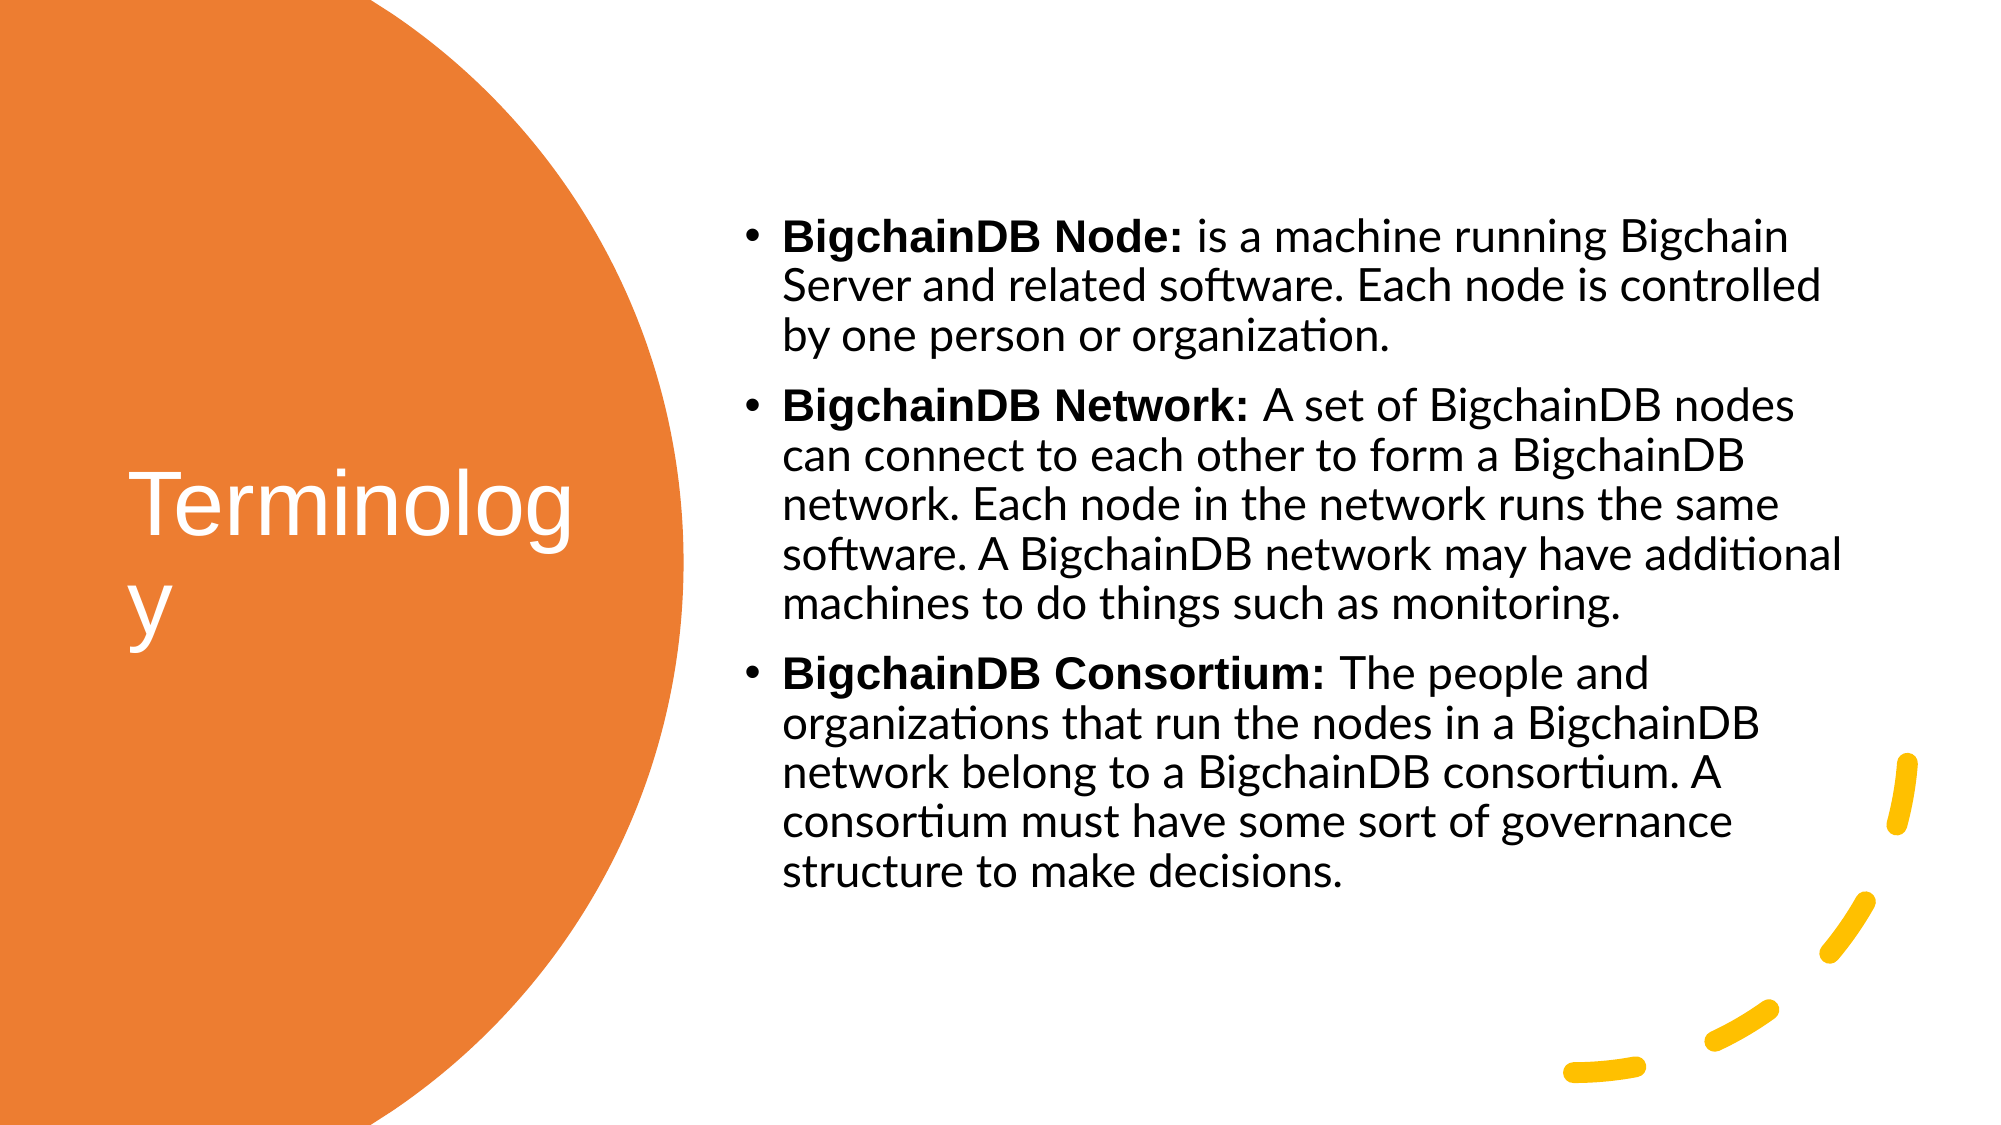

BigchainDB Node: is a machine running Bigchain Server and related software. Each node is controlled by one person or organization.
BigchainDB Network: A set of BigchainDB nodes can connect to each other to form a BigchainDB network. Each node in the network runs the same software. A BigchainDB network may have additional machines to do things such as monitoring.
BigchainDB Consortium: The people and organizations that run the nodes in a BigchainDB network belong to a BigchainDB consortium. A consortium must have some sort of governance structure to make decisions.
# Terminology